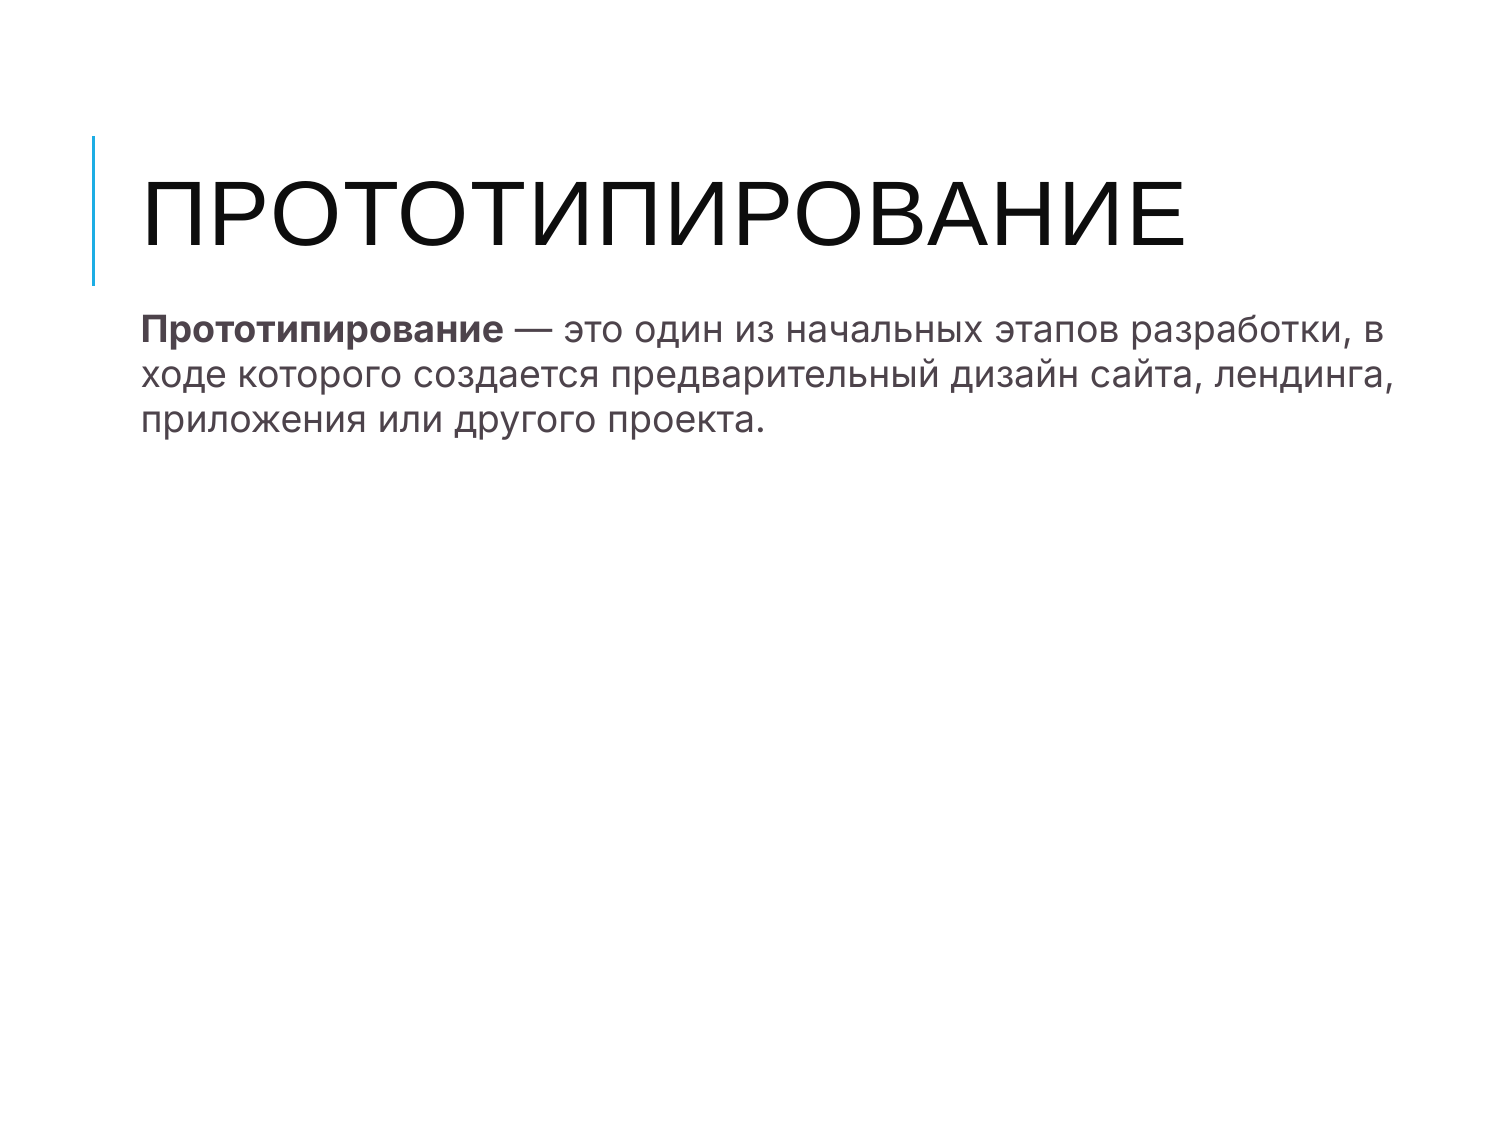

# Прототипирование
Прототипирование — это один из начальных этапов разработки, в ходе которого создается предварительный дизайн сайта, лендинга, приложения или другого проекта.